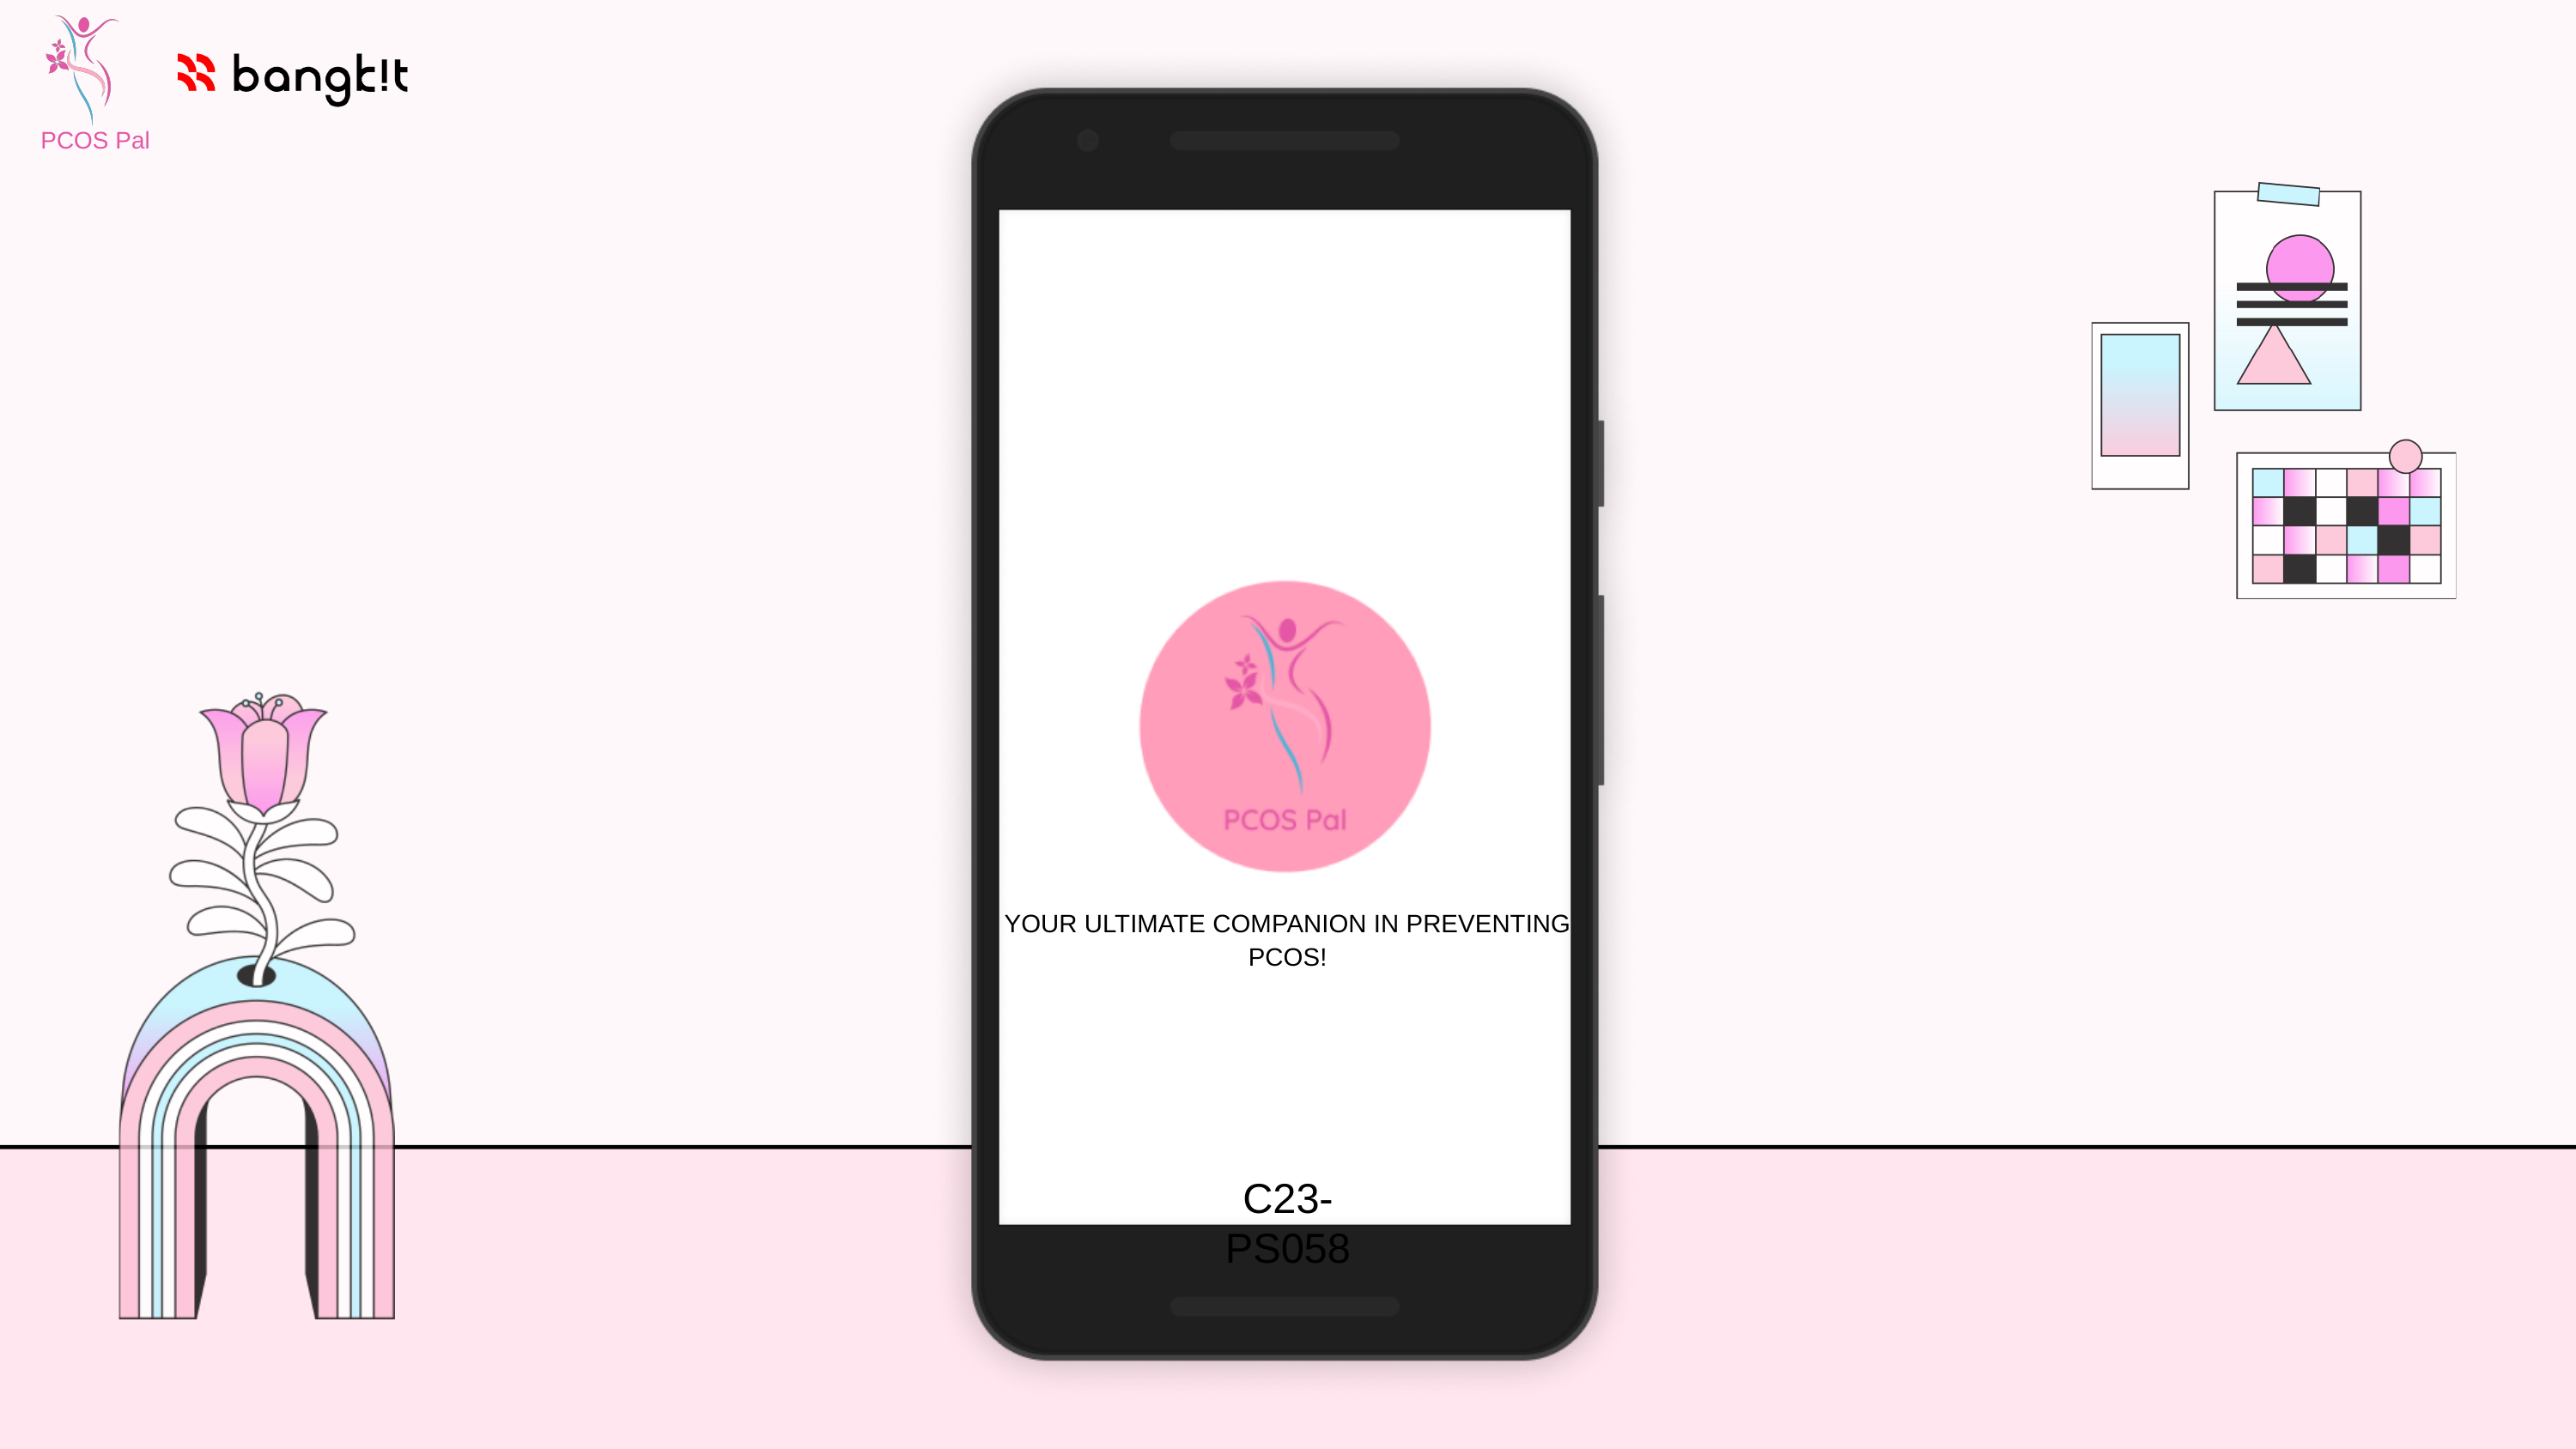

PCOS Pal

YOUR ULTIMATE COMPANION IN PREVENTING PCOS!

C23-PS058